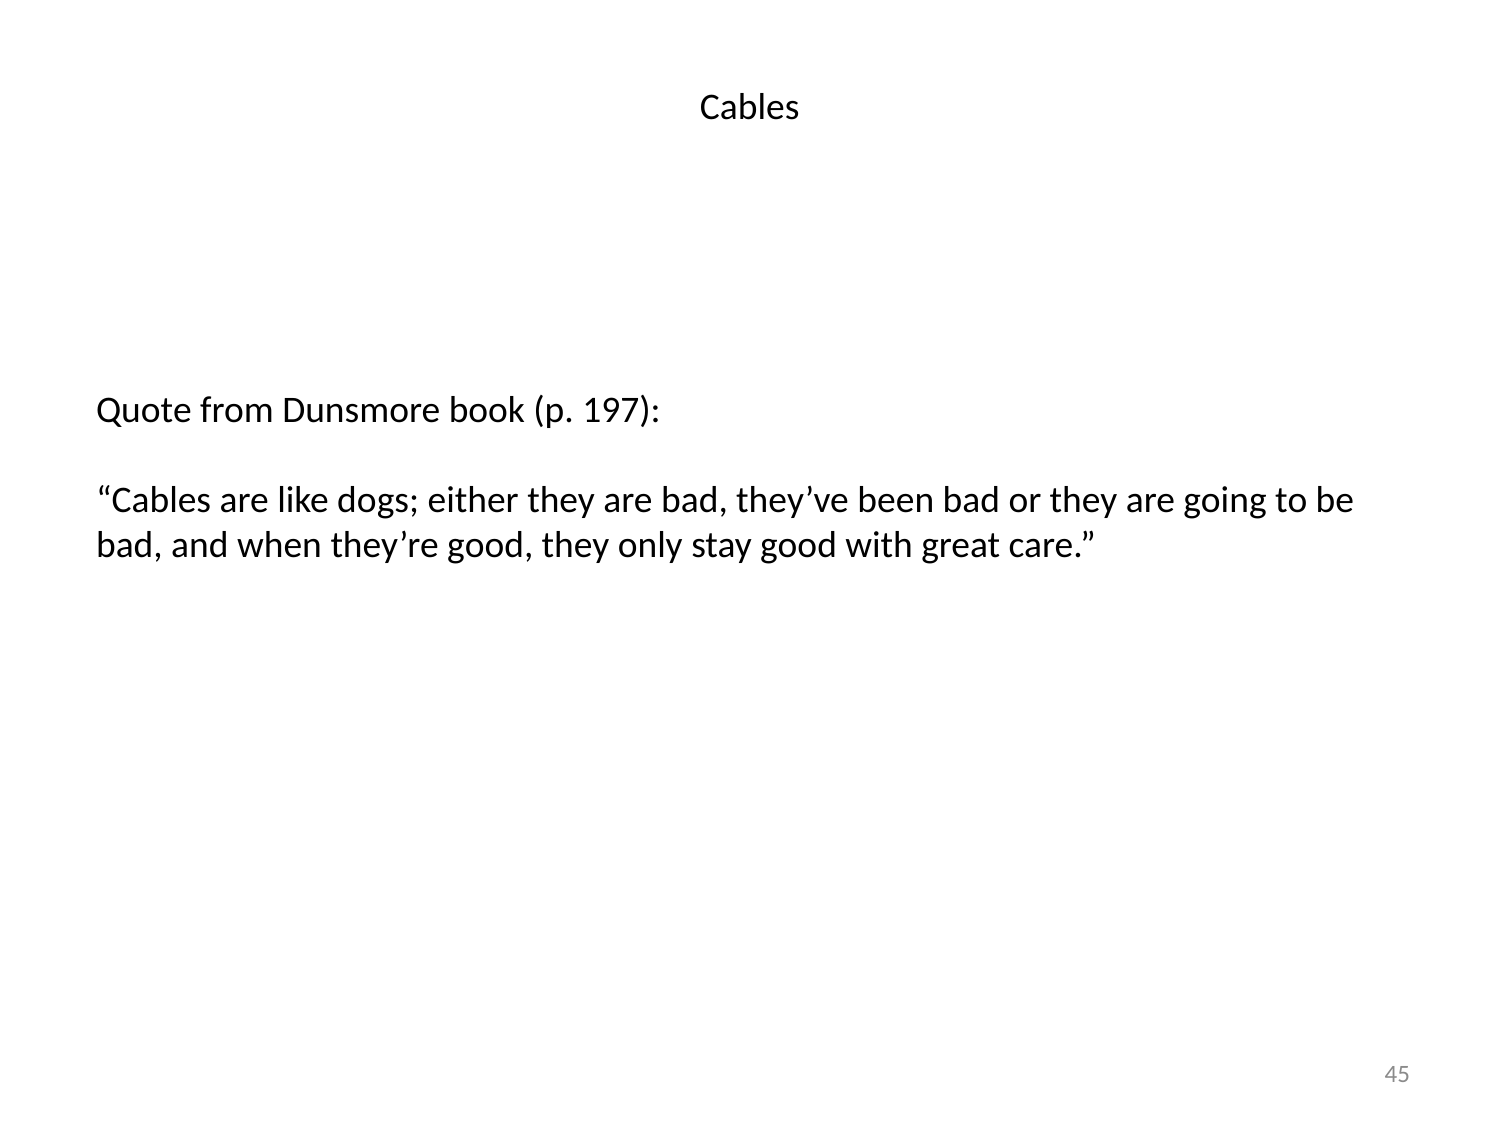

Cables
Quote from Dunsmore book (p. 197):

“Cables are like dogs; either they are bad, they’ve been bad or they are going to be bad, and when they’re good, they only stay good with great care.”
45